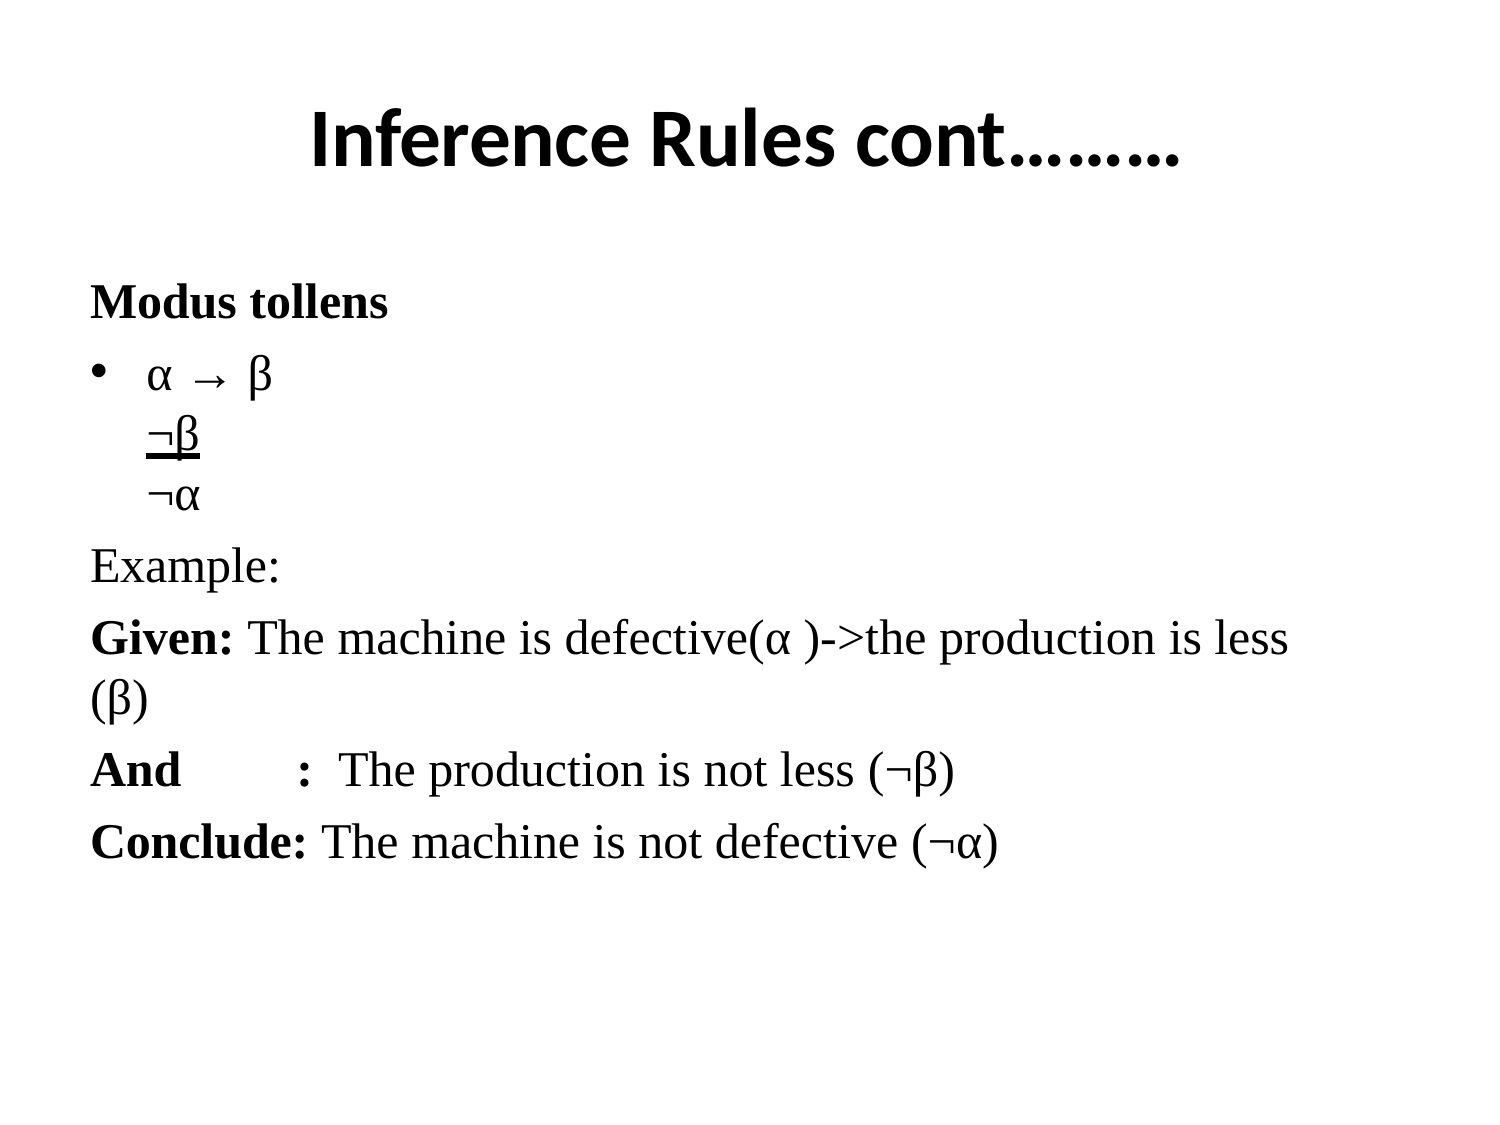

# Inference Rules cont………
Modus tollens
α → β
¬β
¬α
Example:
Given: The machine is defective(α )->the production is less (β)
And	:	The production is not less (¬β)
Conclude: The machine is not defective (¬α)